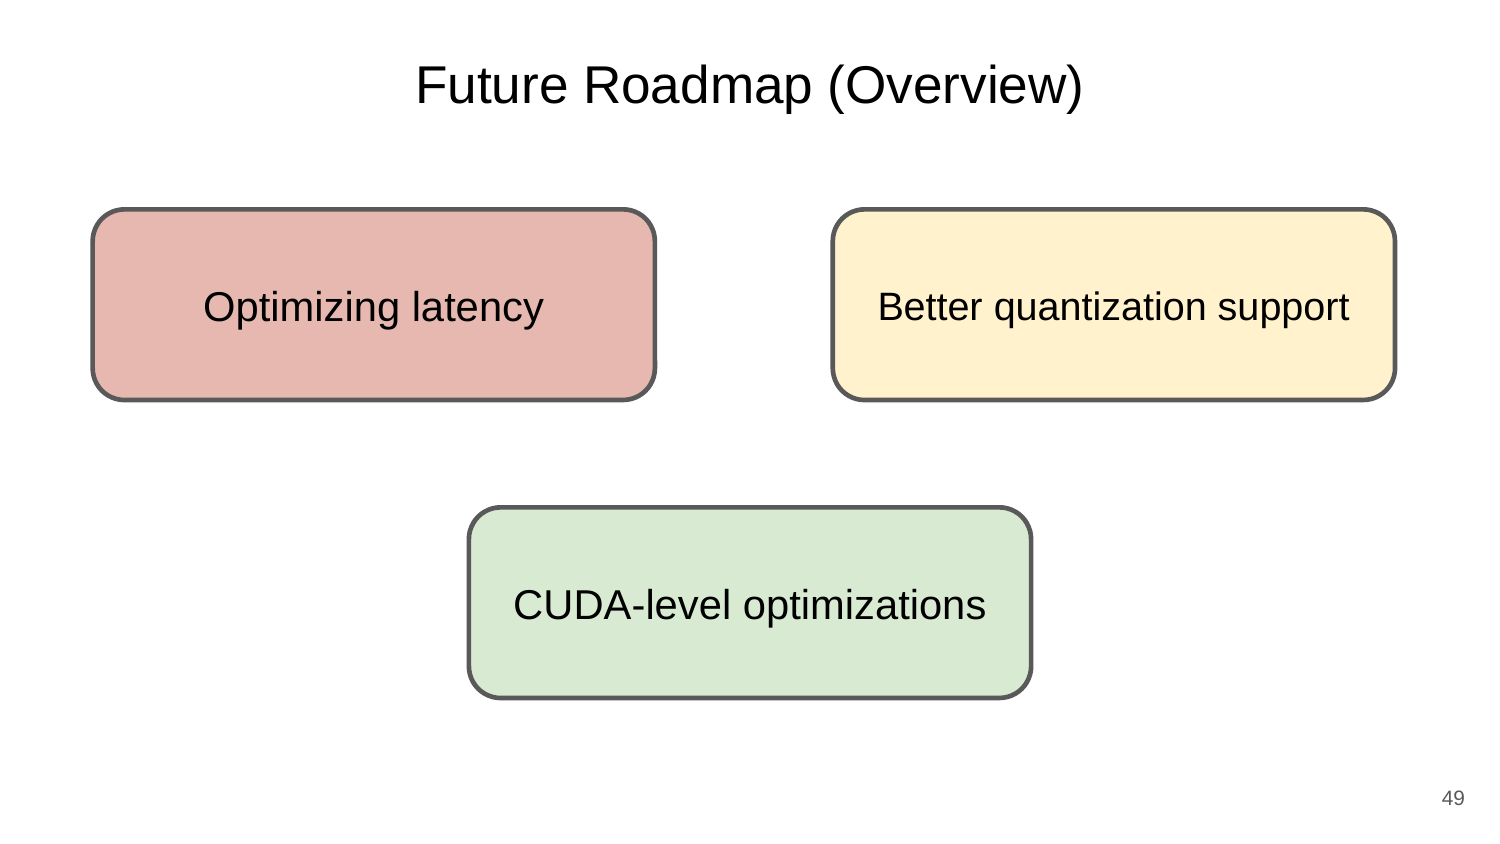

# Future Roadmap (Overview)
Optimizing latency
Better quantization support
CUDA-level optimizations
49